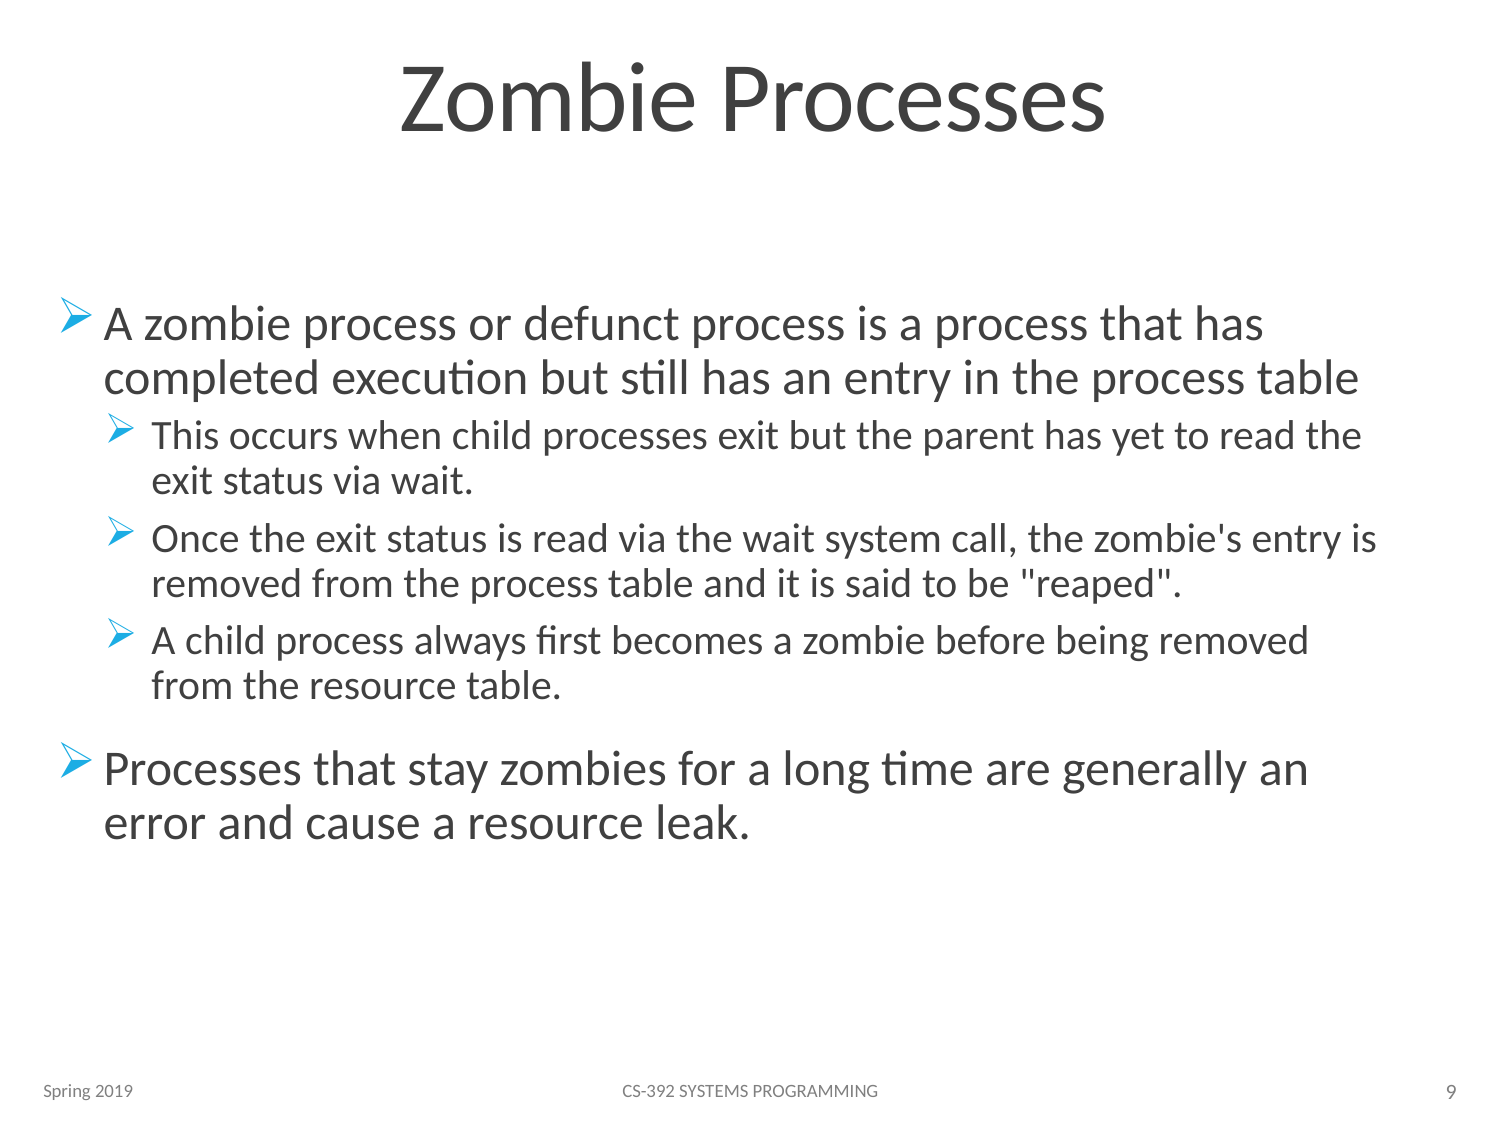

# Zombie Processes

A zombie process or defunct process is a process that has completed execution but still has an entry in the process table
This occurs when child processes exit but the parent has yet to read the exit status via wait.
Once the exit status is read via the wait system call, the zombie's entry is removed from the process table and it is said to be "reaped".
A child process always first becomes a zombie before being removed from the resource table.
Processes that stay zombies for a long time are generally an error and cause a resource leak.

Spring 2019
CS-392 Systems Programming
9